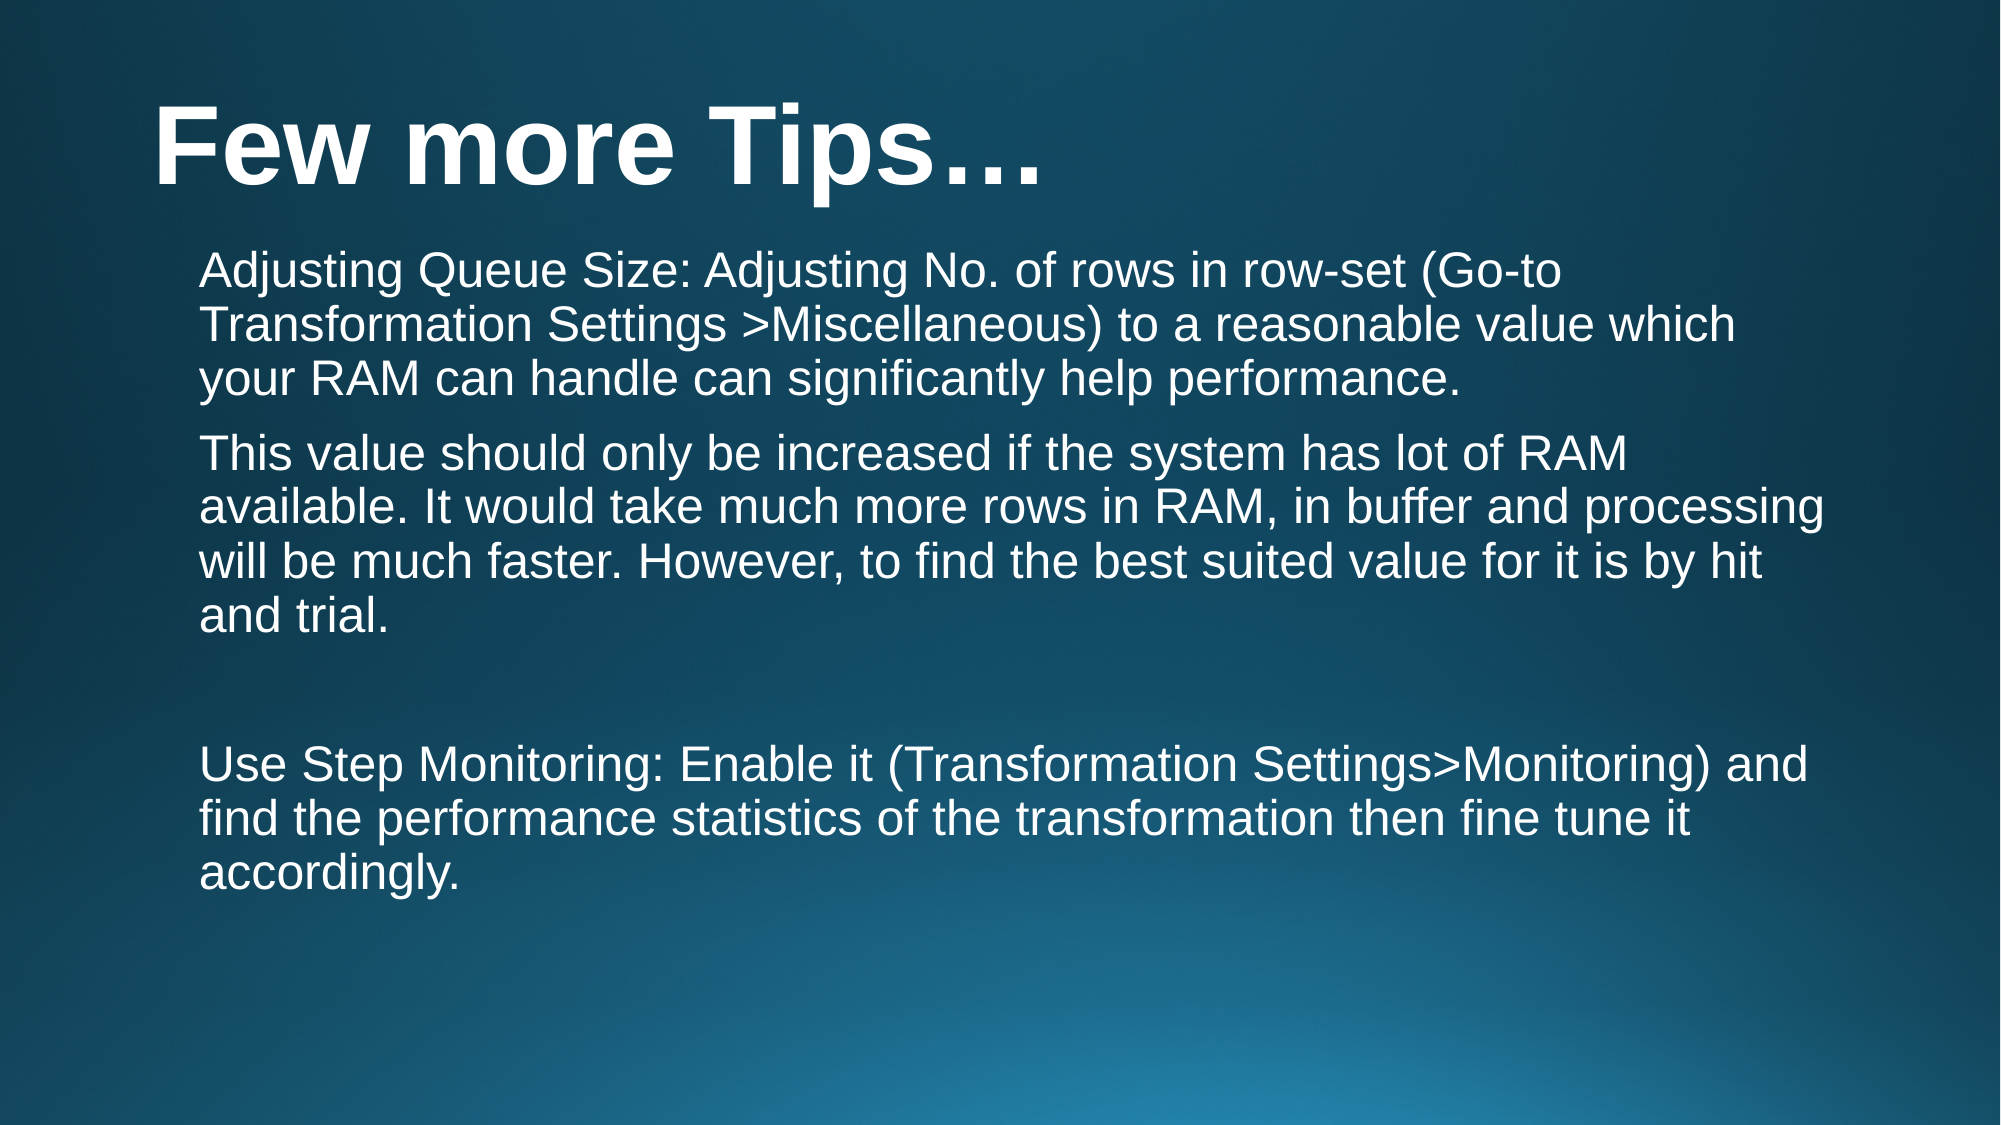

# Few more Tips…
Adjusting Queue Size: Adjusting No. of rows in row-set (Go-to Transformation Settings >Miscellaneous) to a reasonable value which your RAM can handle can significantly help performance.
This value should only be increased if the system has lot of RAM available. It would take much more rows in RAM, in buffer and processing will be much faster. However, to find the best suited value for it is by hit and trial.

Use Step Monitoring: Enable it (Transformation Settings>Monitoring) and find the performance statistics of the transformation then fine tune it accordingly.